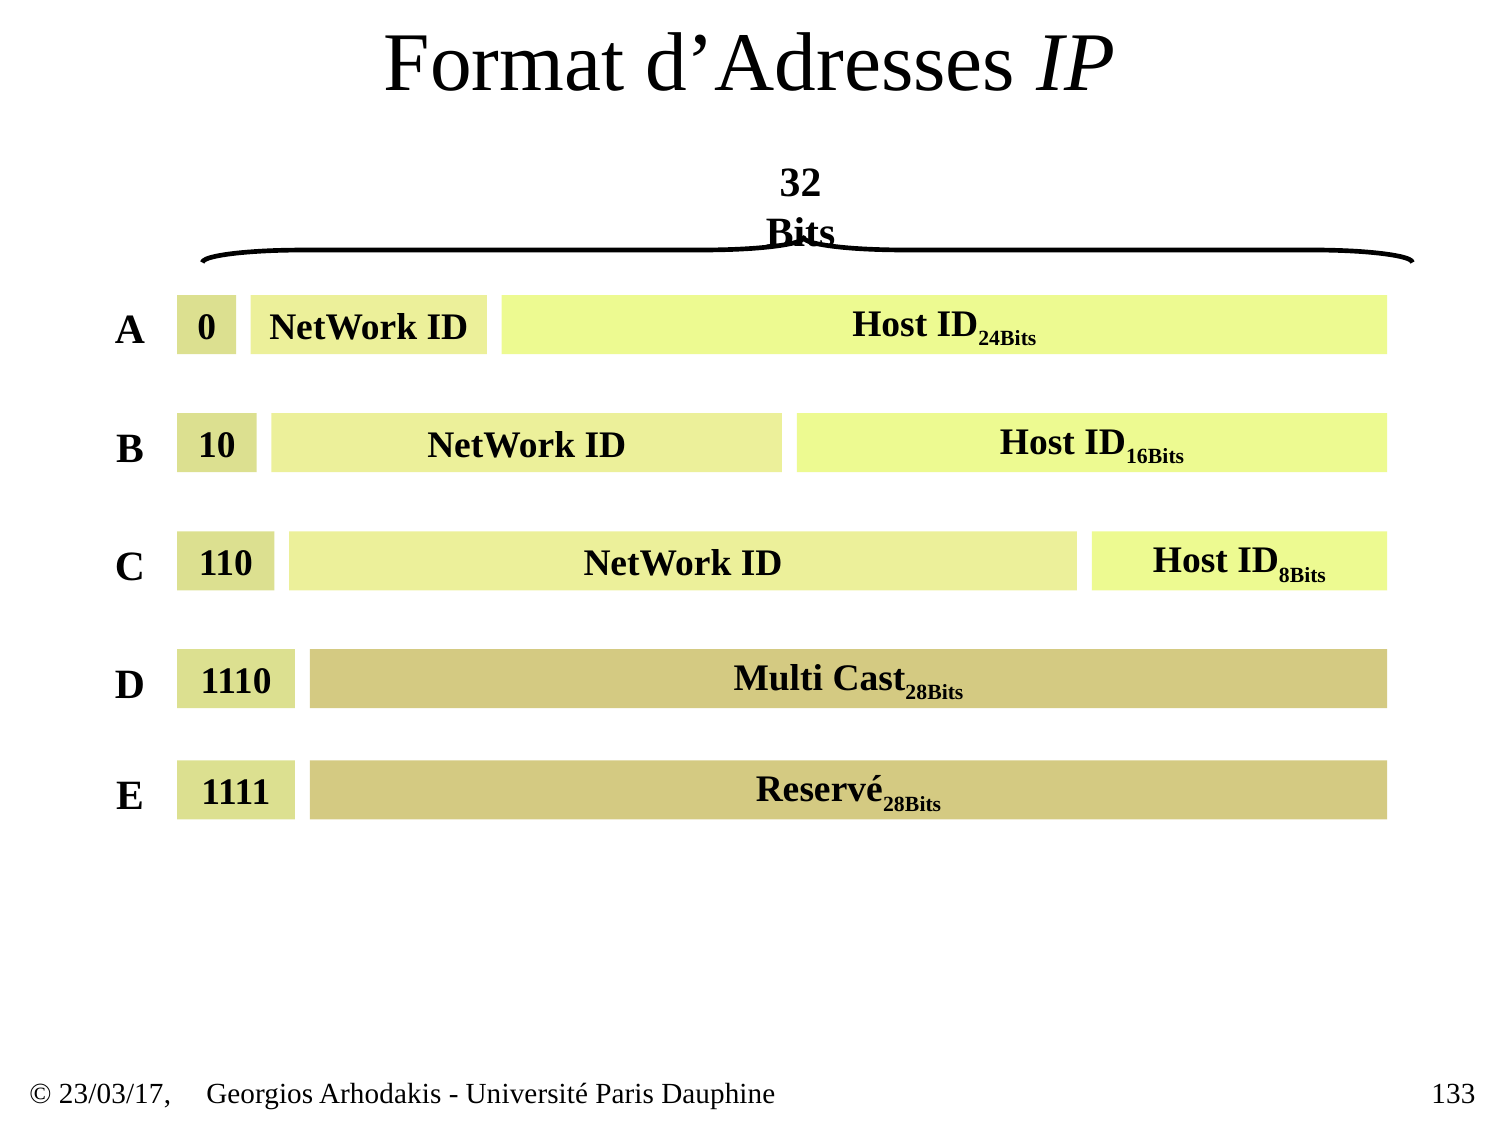

# Format d’Adresses IP

32 Bits
A
0
NetWork ID
Host ID24Bits
B
10
NetWork ID
Host ID16Bits
C
110
NetWork ID
Host ID8Bits
D
1110
Multi Cast28Bits
E
1111
Reservé28Bits
© 23/03/17,
Georgios Arhodakis - Université Paris Dauphine
133